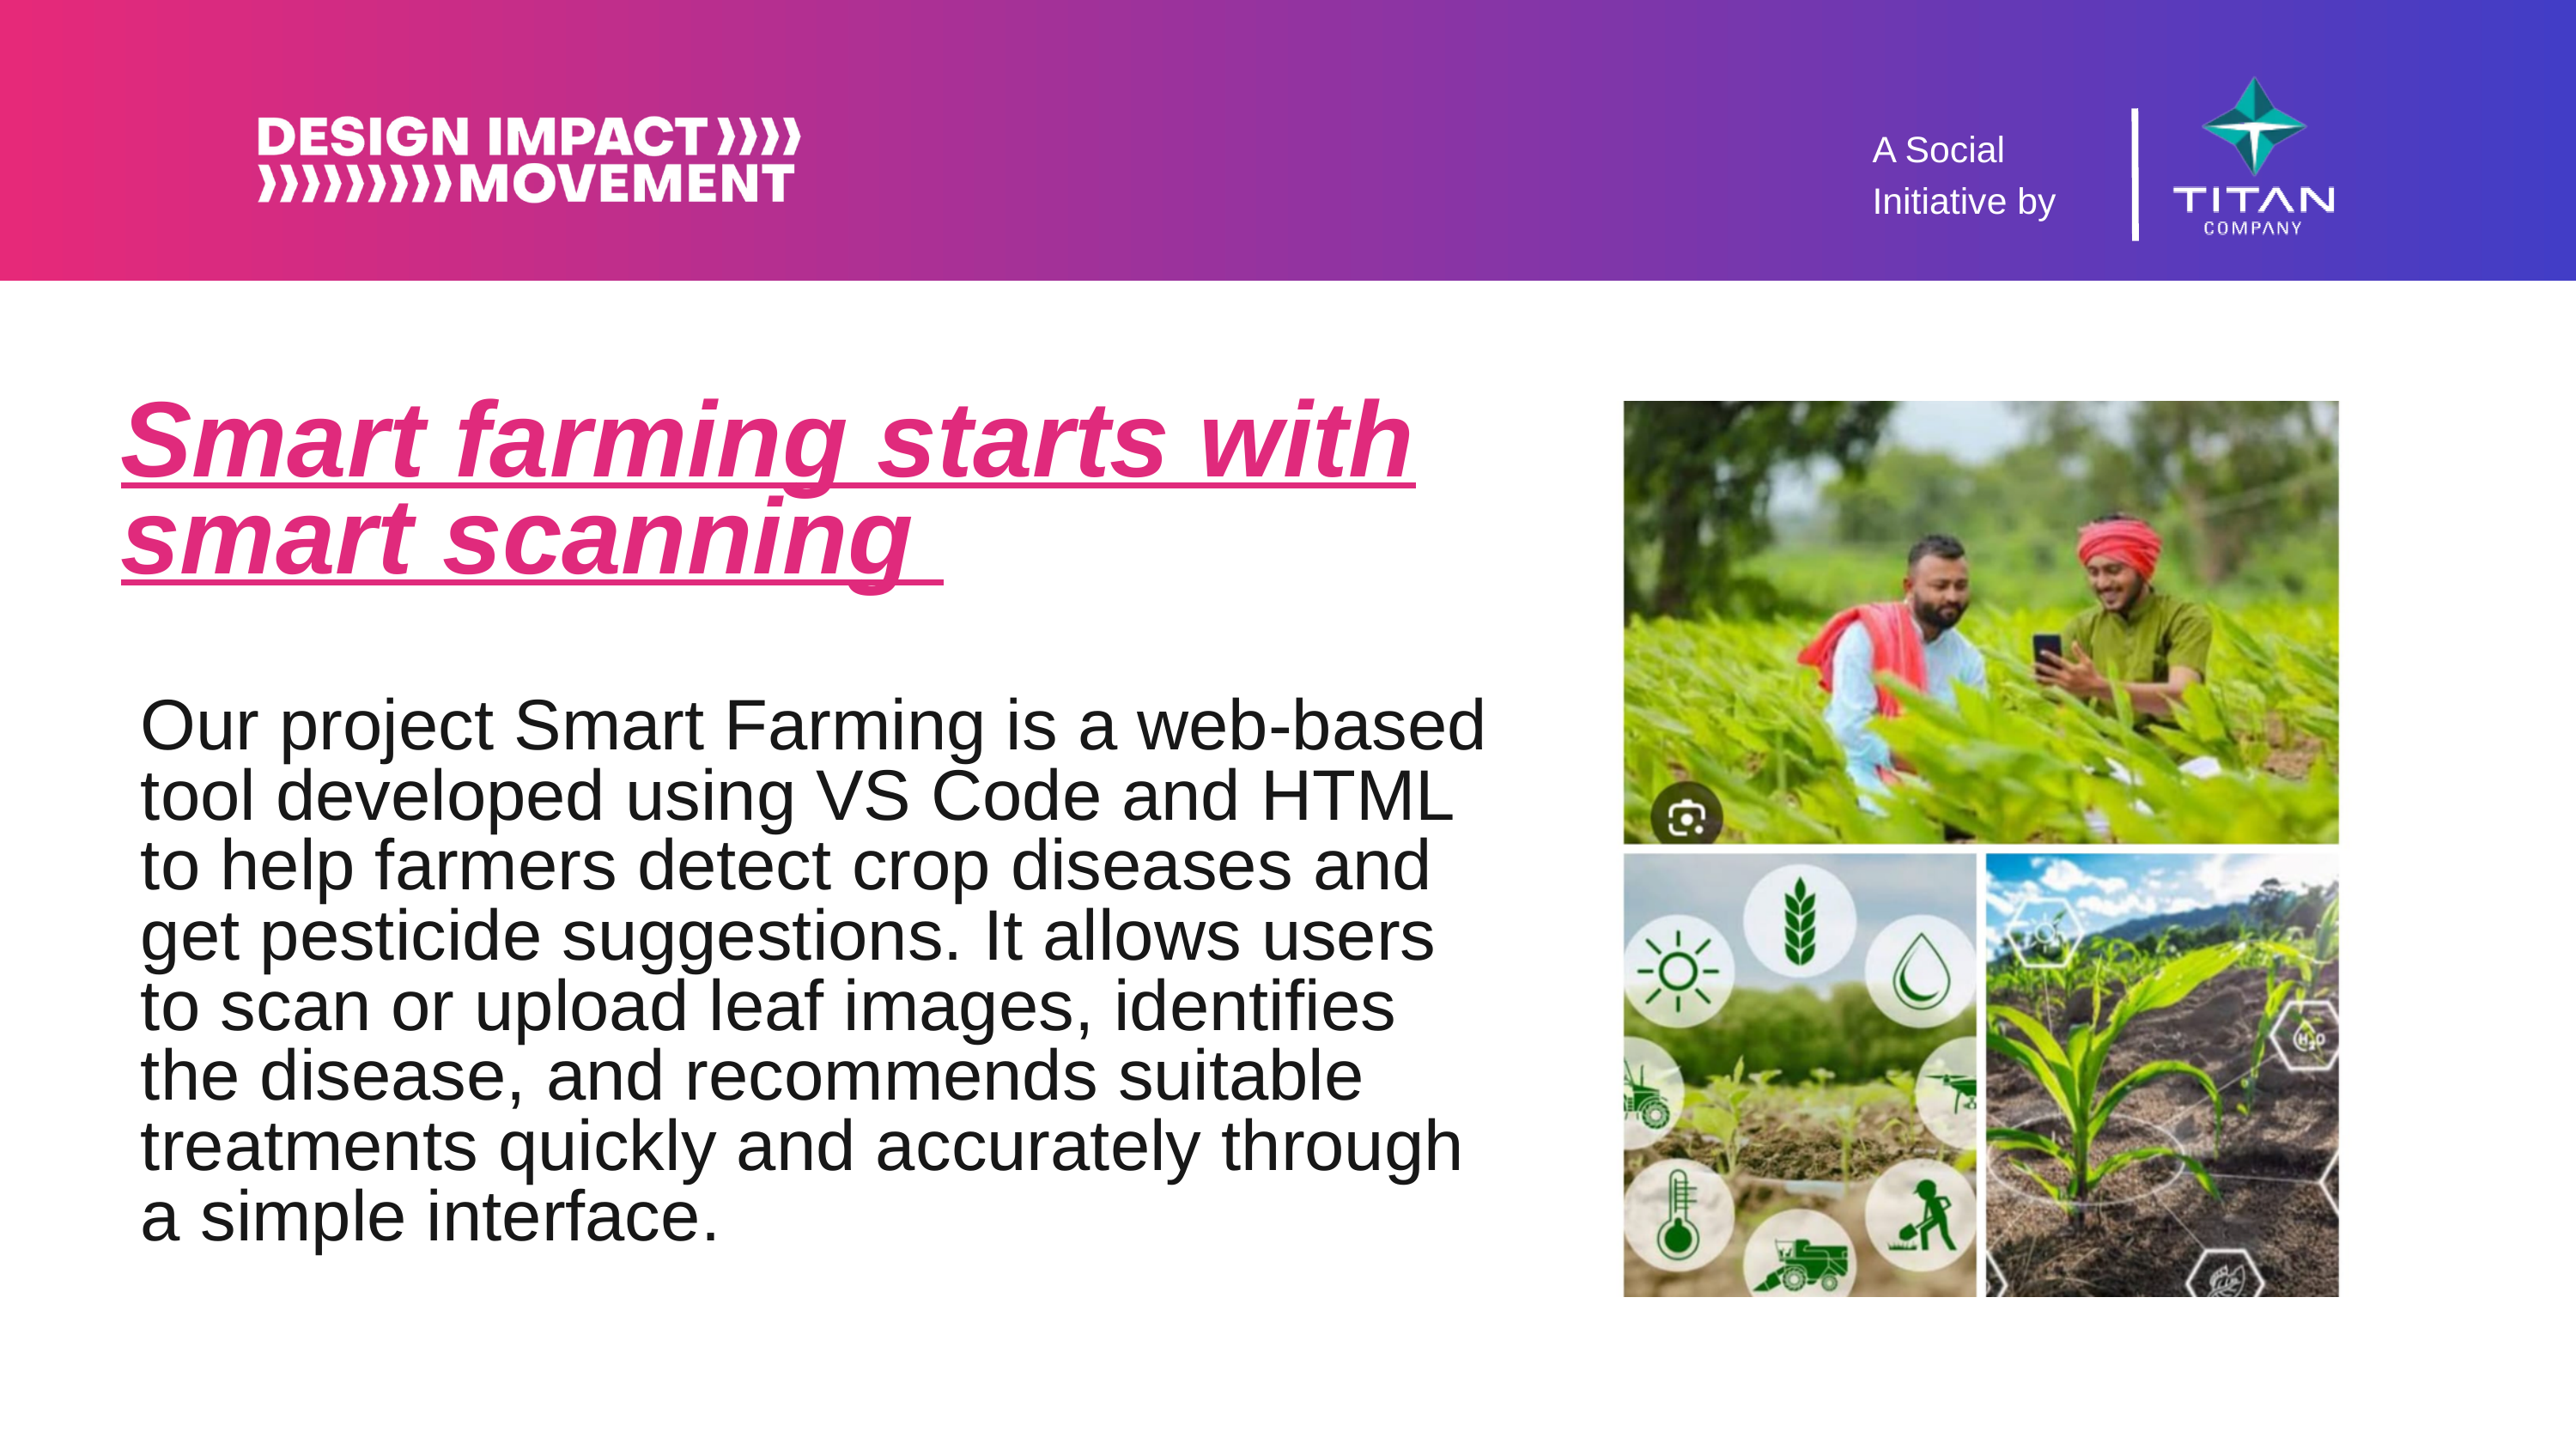

A Social Initiative by
Smart farming starts with
smart scanning

Our project Smart Farming is a web-based tool developed using VS Code and HTML to help farmers detect crop diseases and get pesticide suggestions. It allows users to scan or upload leaf images, identifies the disease, and recommends suitable treatments quickly and accurately through a simple interface.